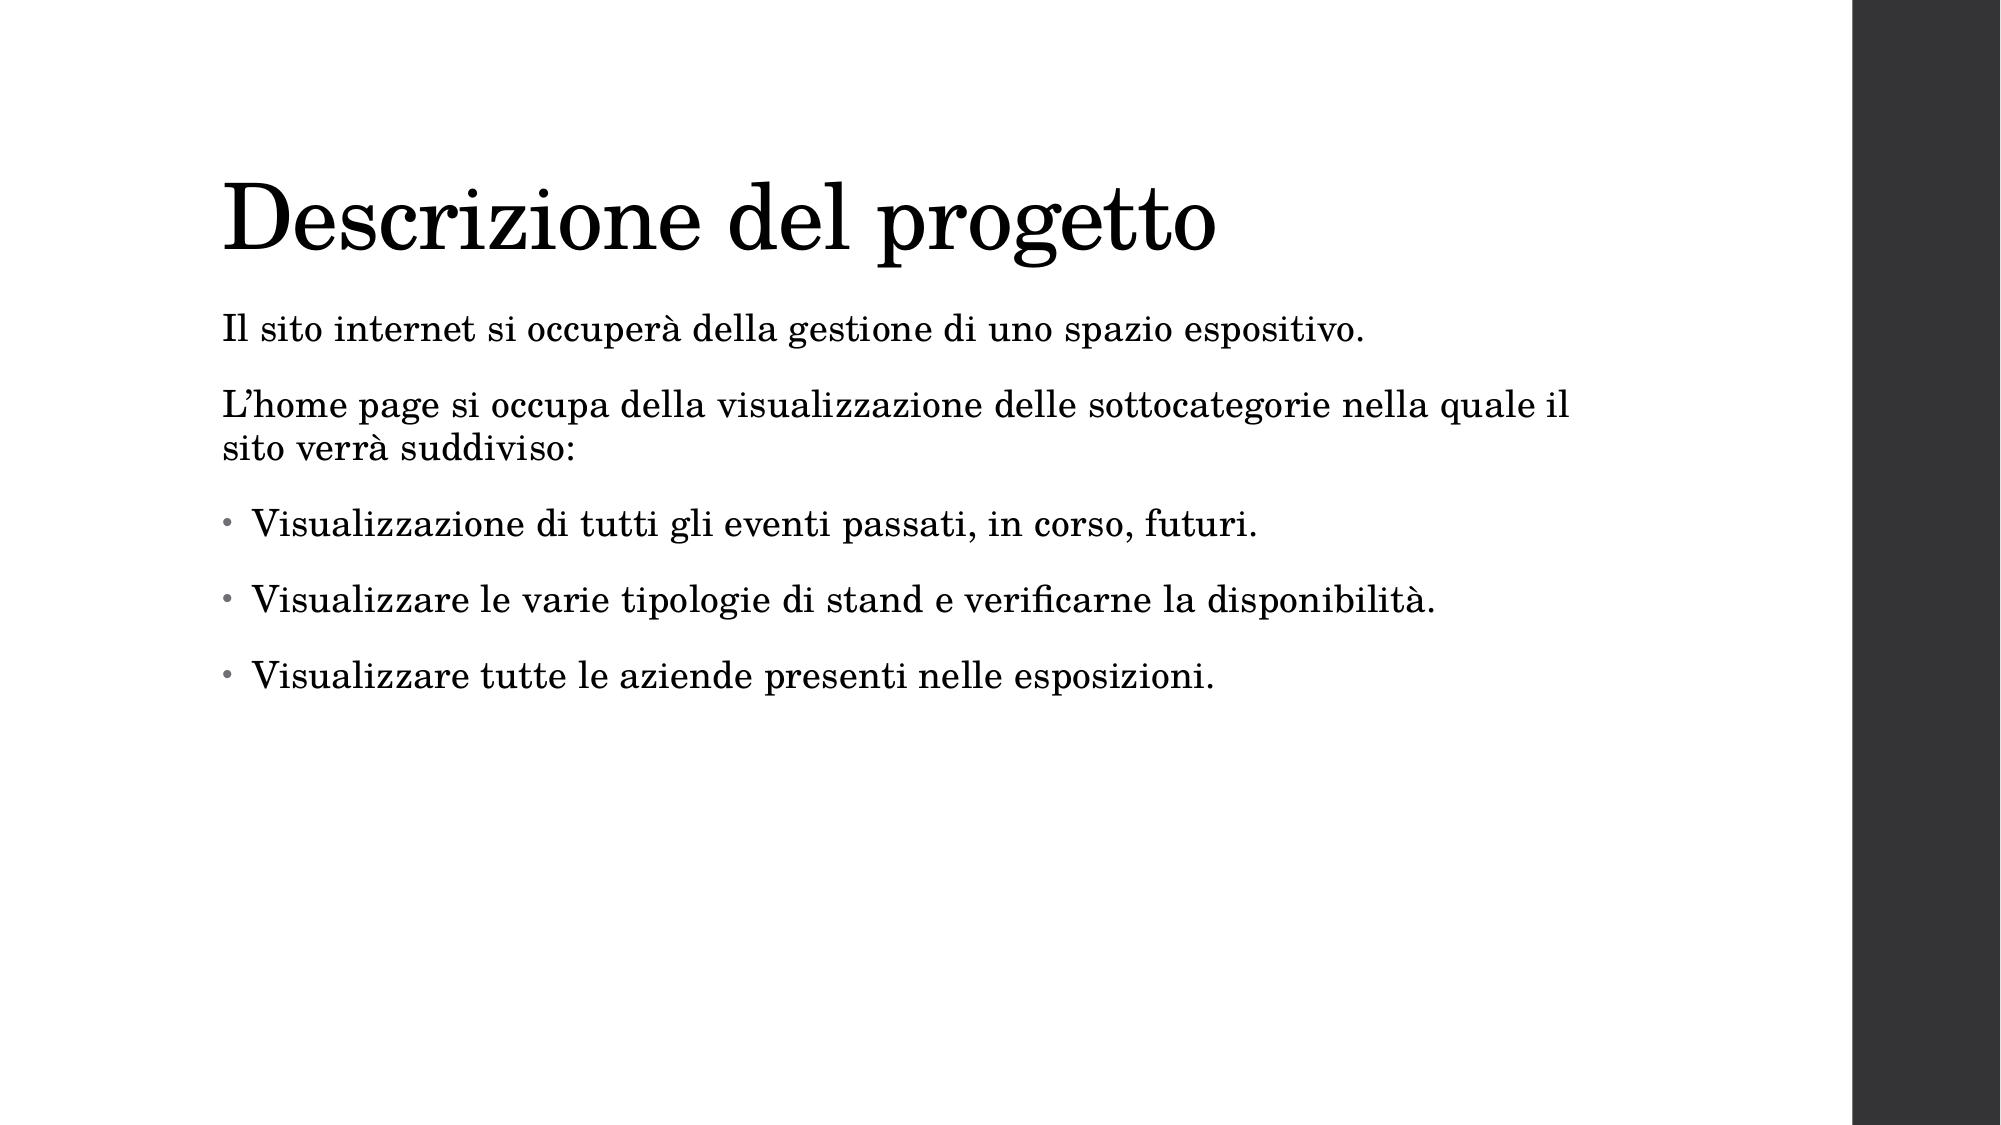

# Descrizione del progetto
Il sito internet si occuperà della gestione di uno spazio espositivo.
L’home page si occupa della visualizzazione delle sottocategorie nella quale il sito verrà suddiviso:
Visualizzazione di tutti gli eventi passati, in corso, futuri.
Visualizzare le varie tipologie di stand e verificarne la disponibilità.
Visualizzare tutte le aziende presenti nelle esposizioni.